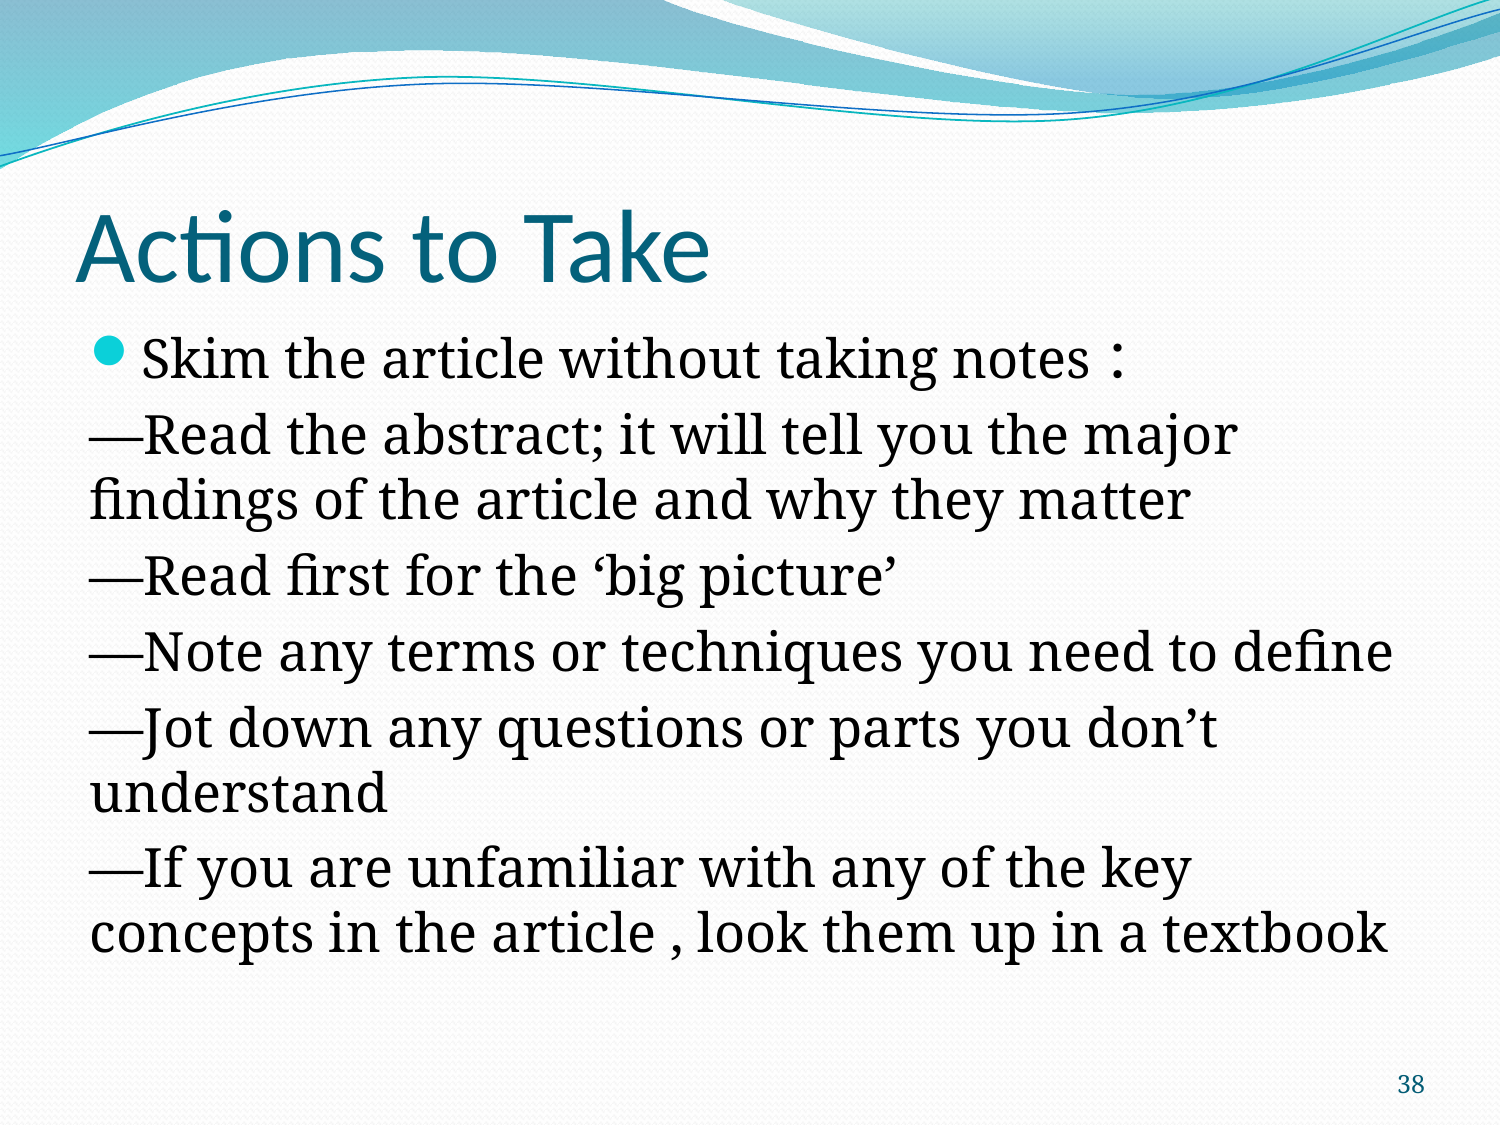

# Actions to Take
Skim the article without taking notes：
—Read the abstract; it will tell you the major findings of the article and why they matter
—Read first for the ‘big picture’
—Note any terms or techniques you need to define
—Jot down any questions or parts you don’t understand
—If you are unfamiliar with any of the key concepts in the article , look them up in a textbook
38